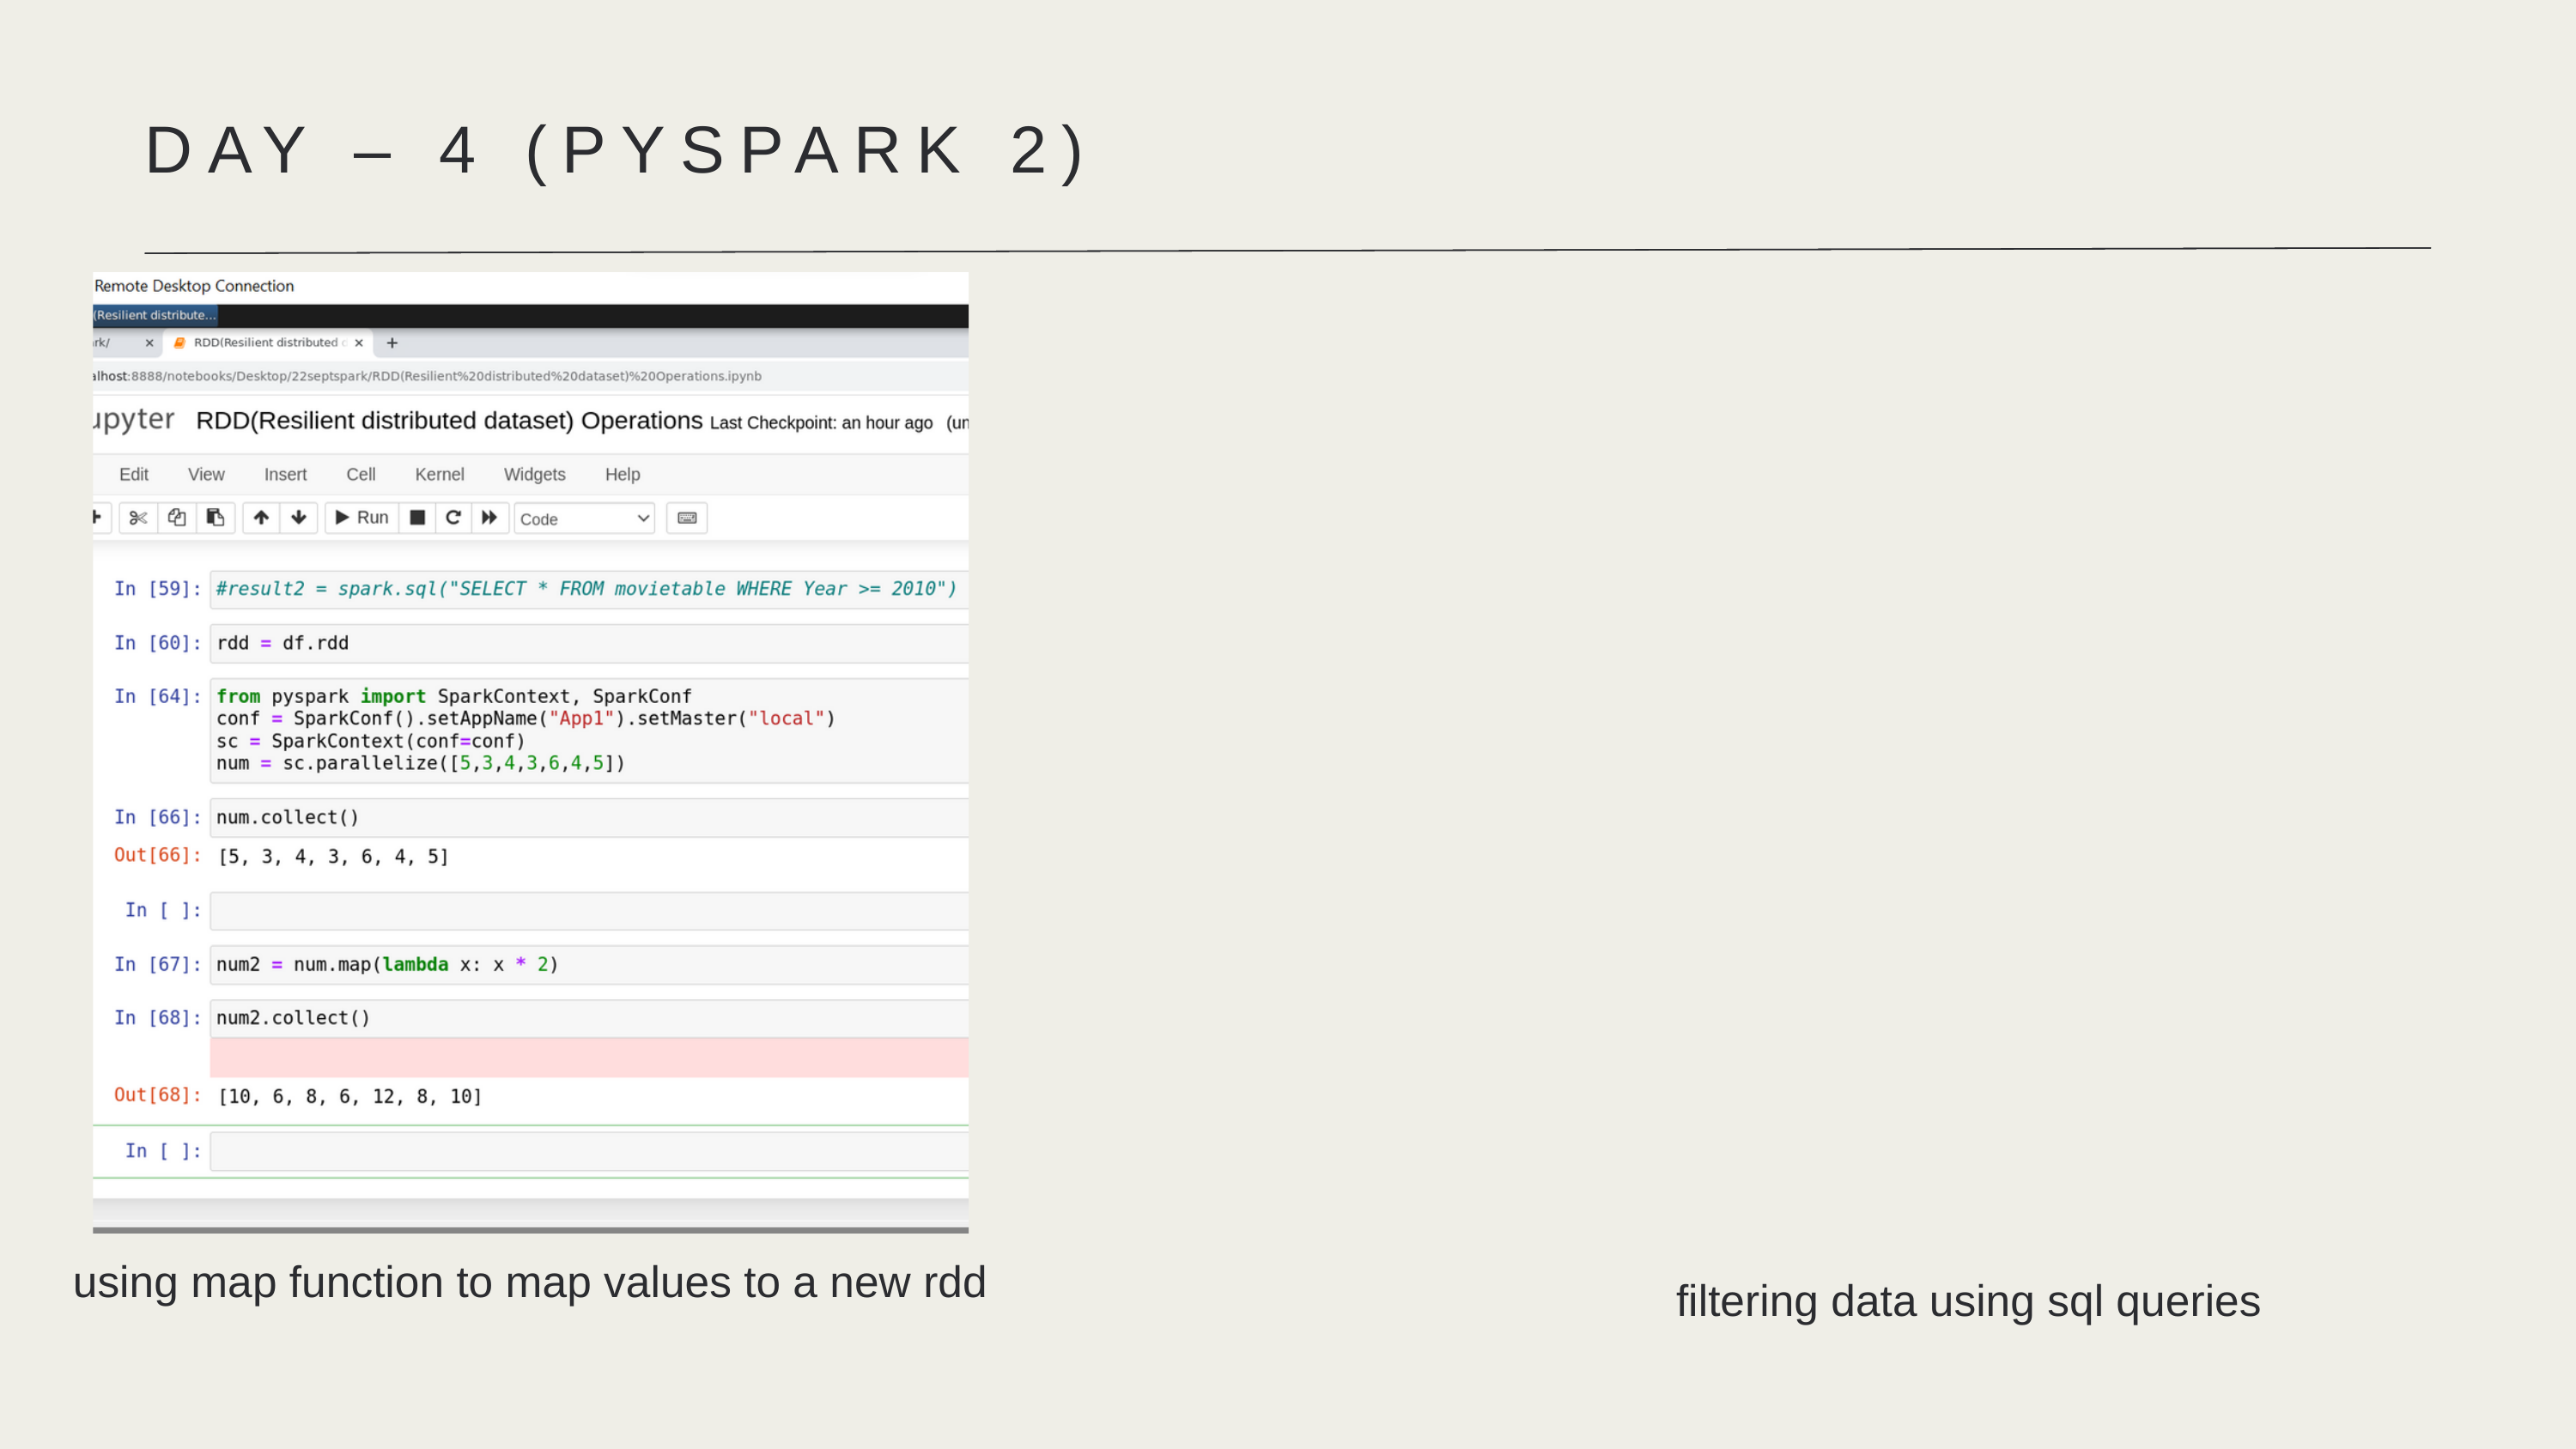

DAY – 4 (PYSPARK 2)

using map function to map values to a new rdd
filtering data using sql queries